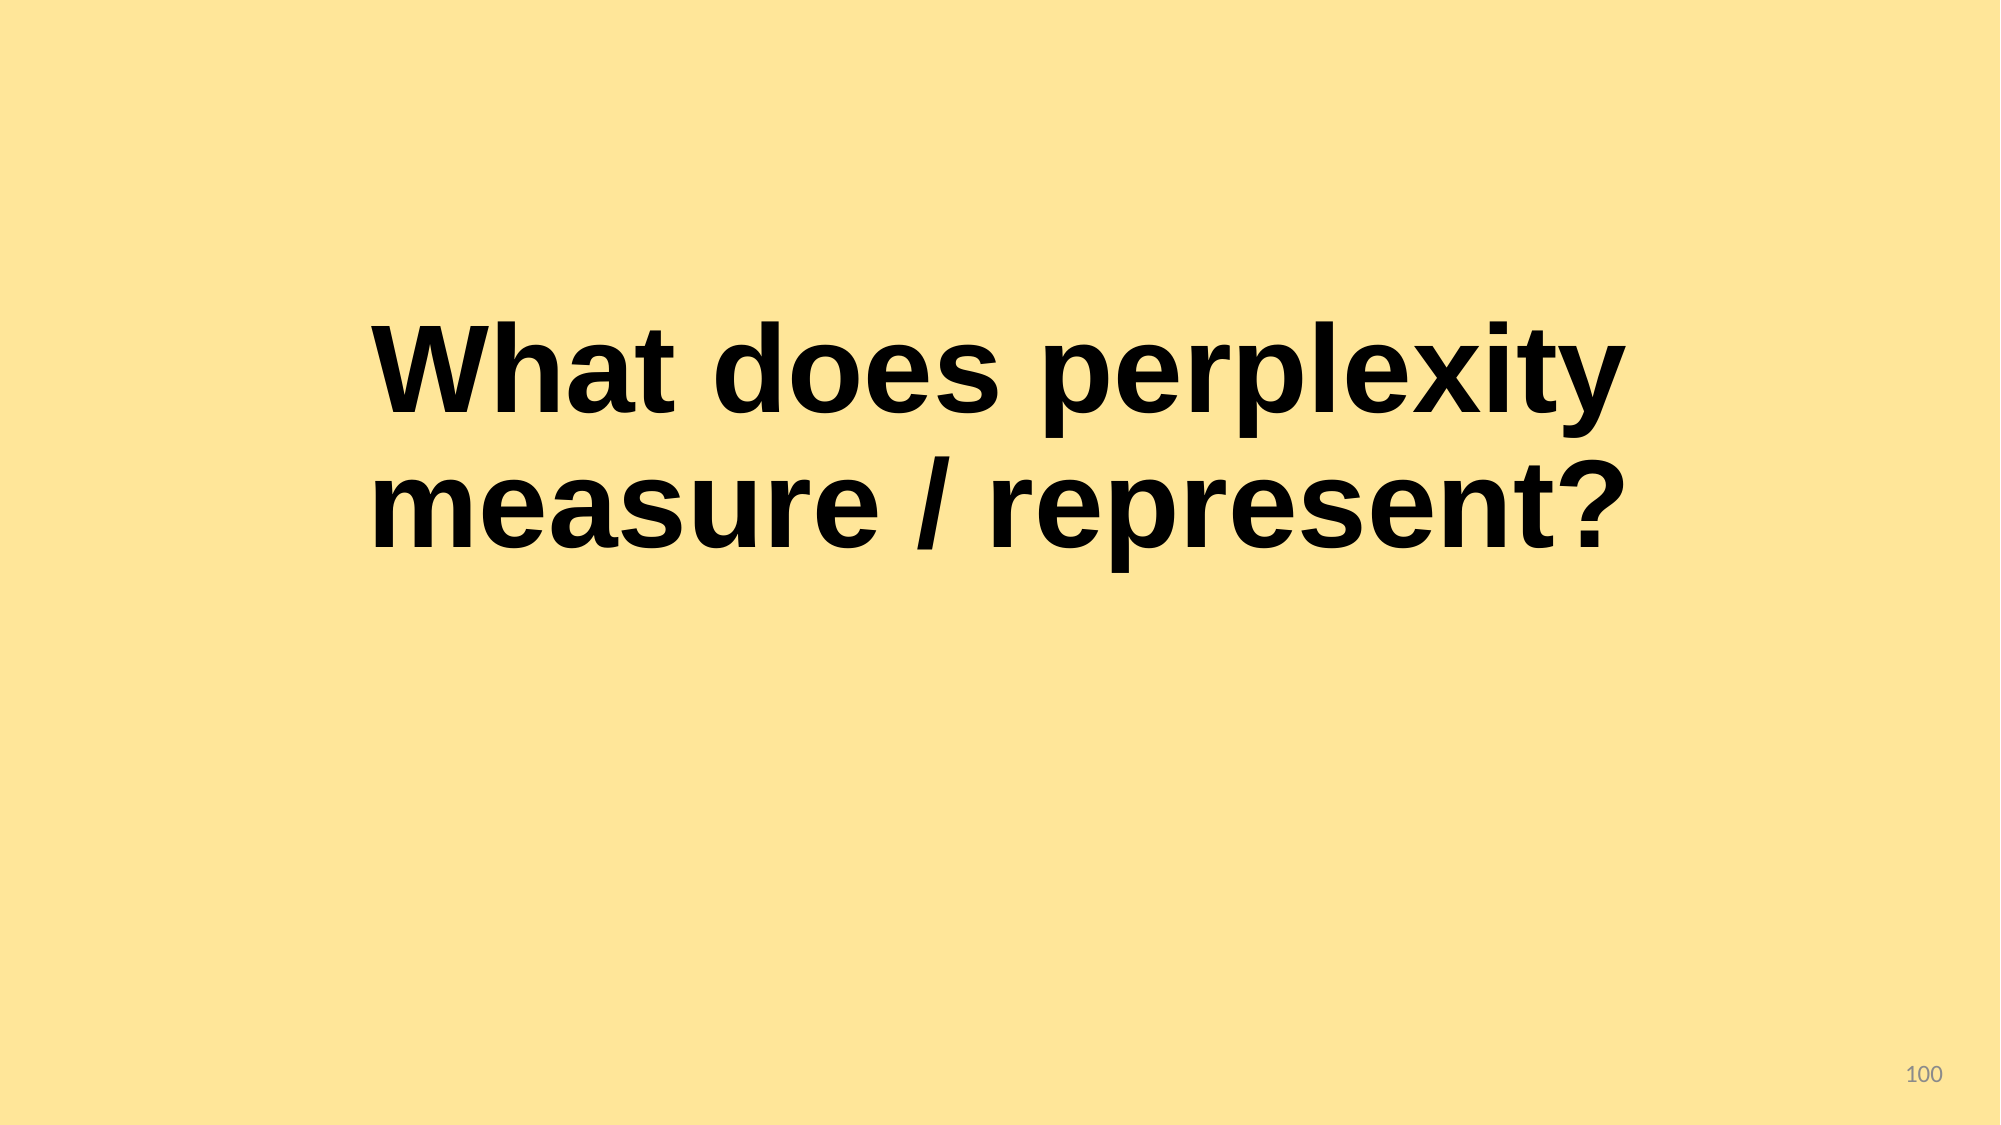

# What does perplexity measure / represent?
100